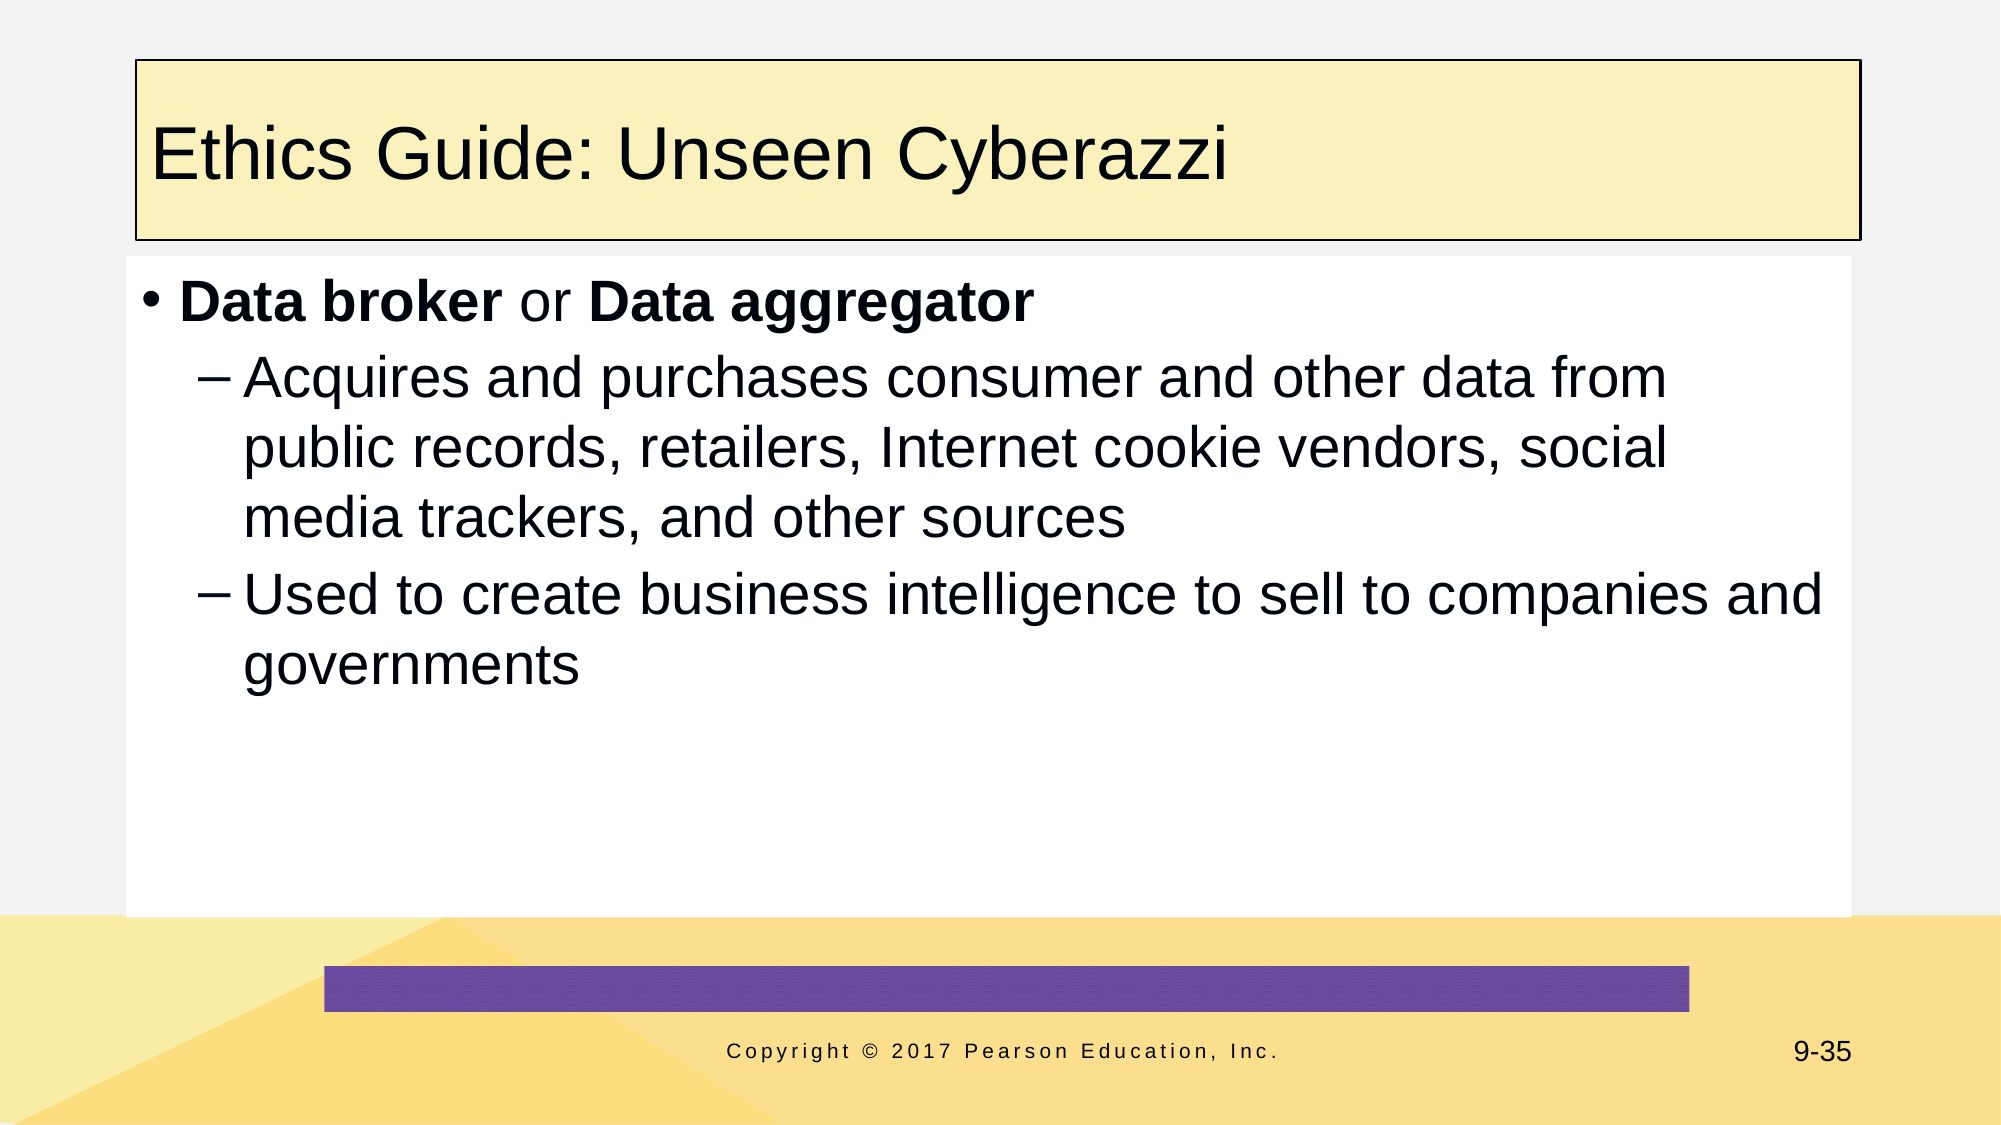

# Ethics Guide: Unseen Cyberazzi
Data broker or Data aggregator
Acquires and purchases consumer and other data from public records, retailers, Internet cookie vendors, social media trackers, and other sources
Used to create business intelligence to sell to companies and governments
Copyright © 2017 Pearson Education, Inc.